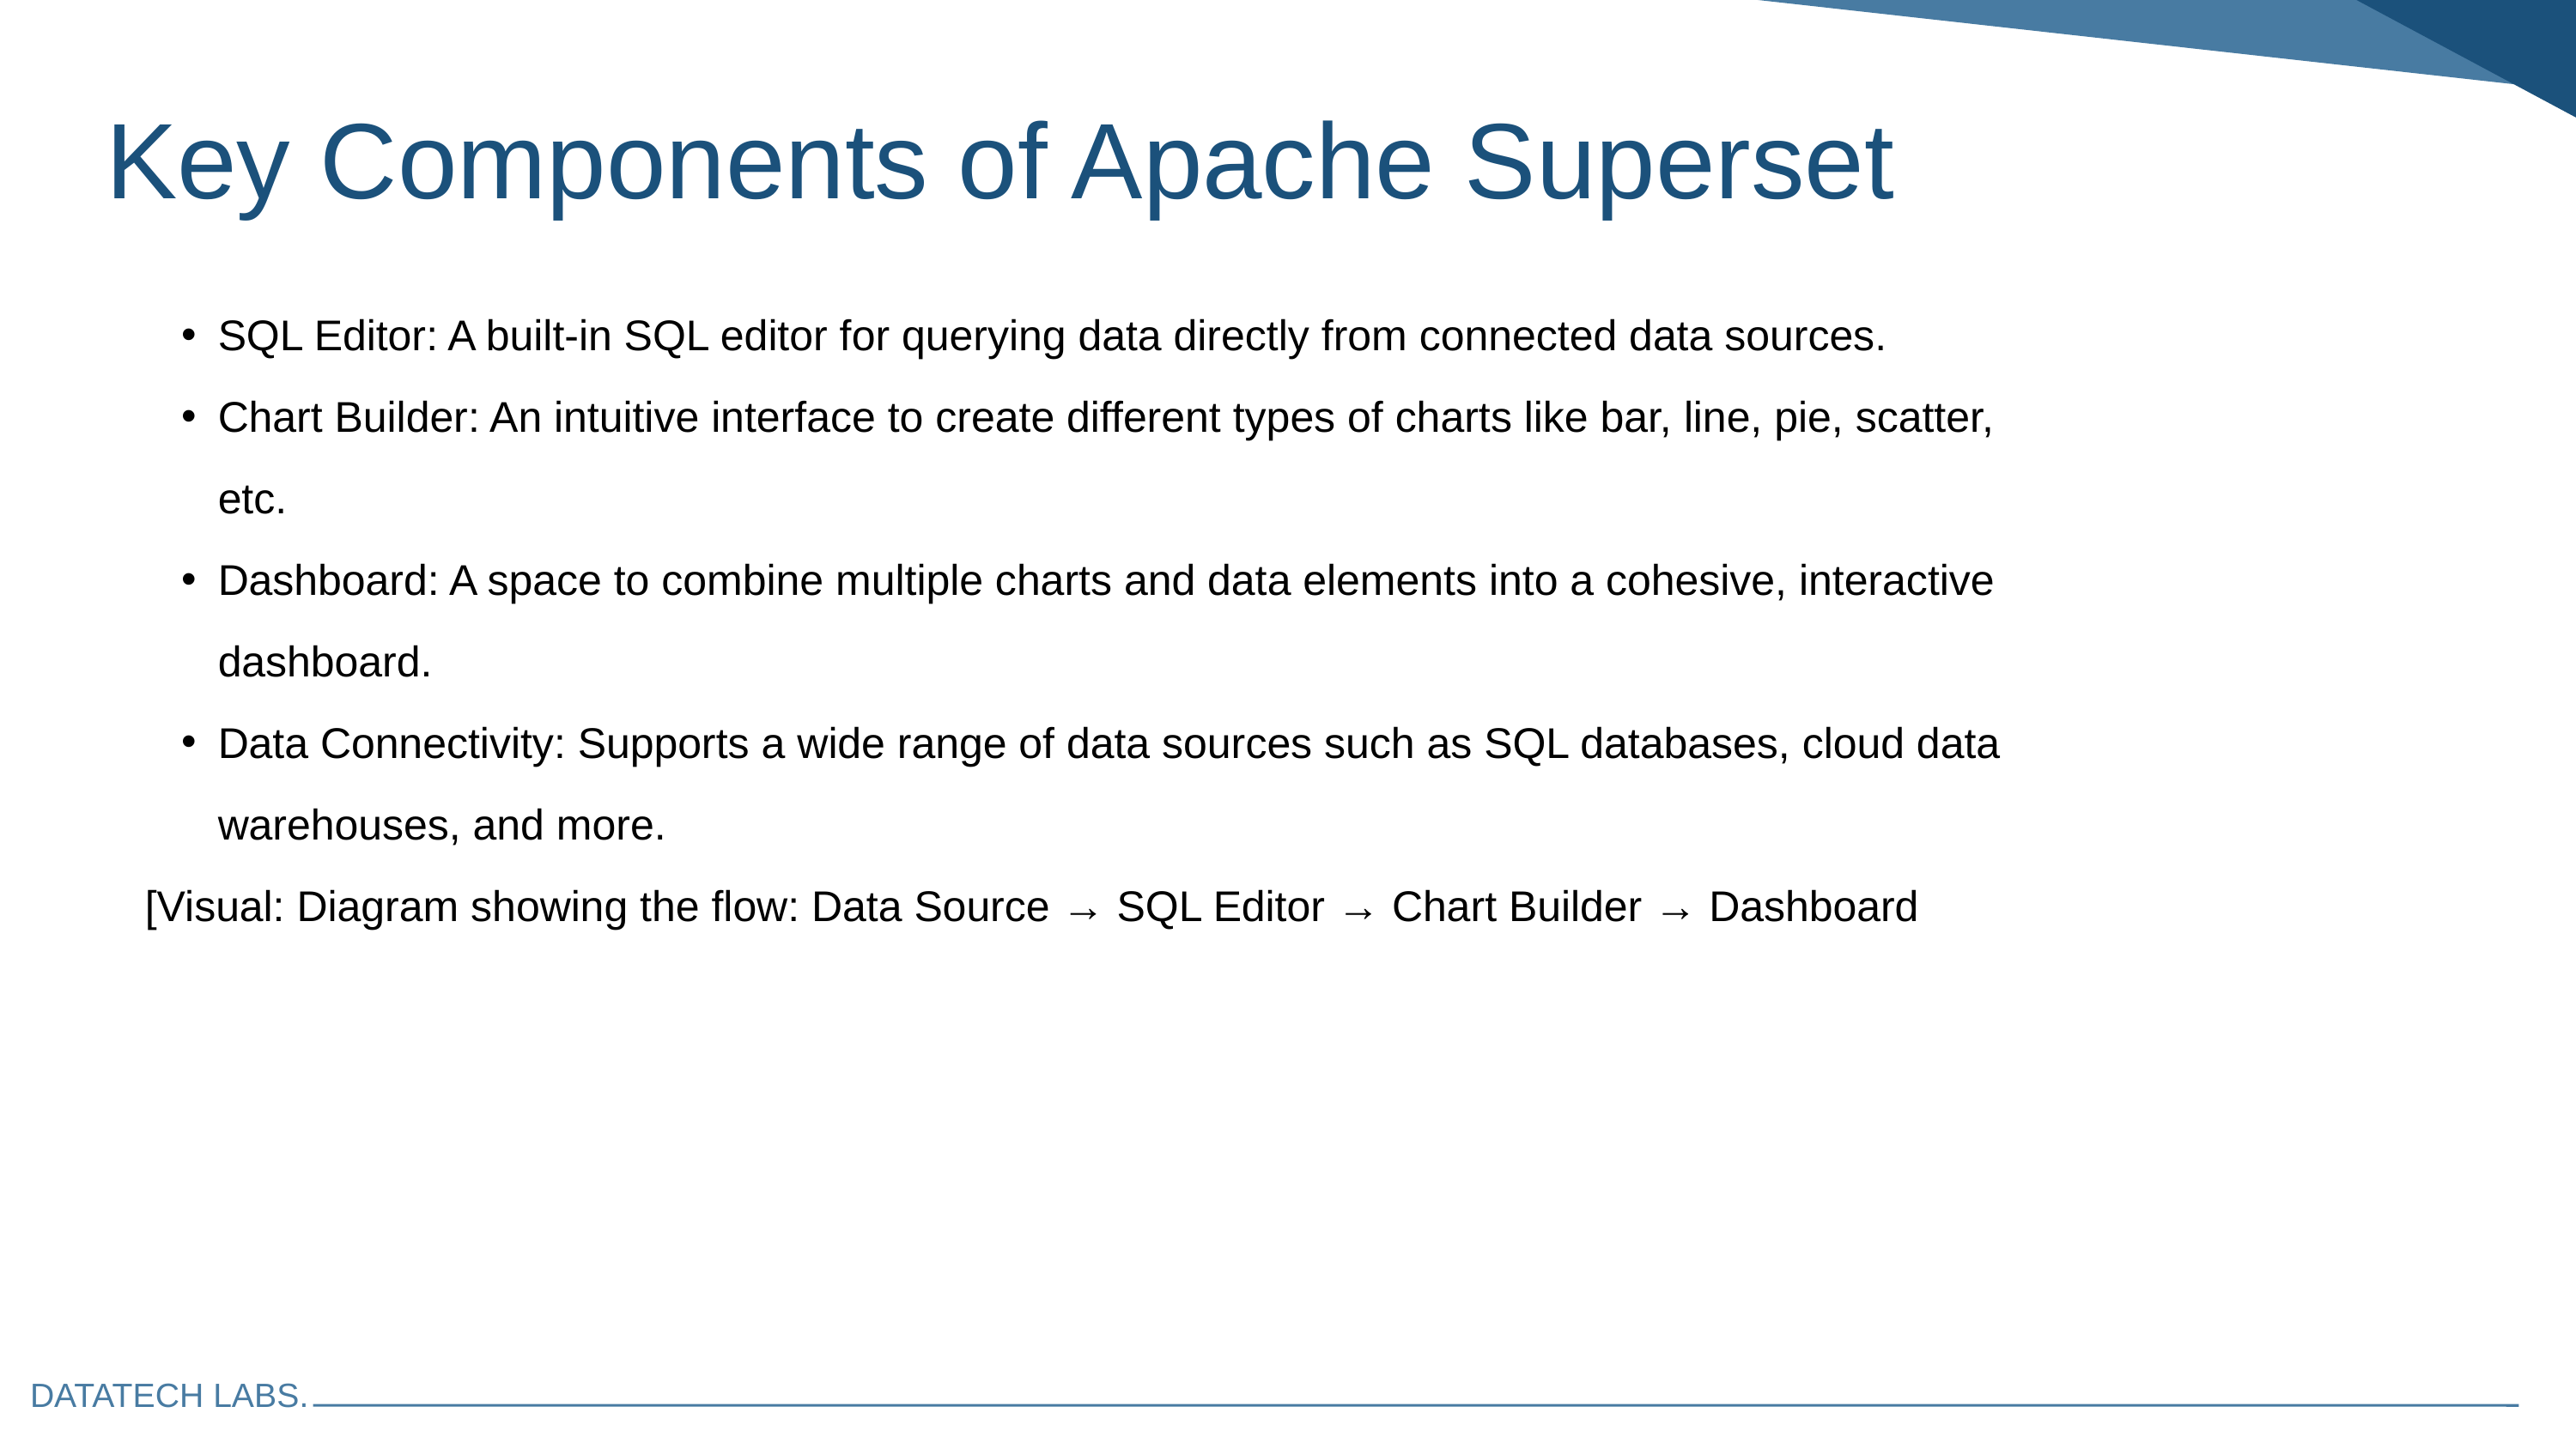

Key Components of Apache Superset
SQL Editor: A built-in SQL editor for querying data directly from connected data sources.
Chart Builder: An intuitive interface to create different types of charts like bar, line, pie, scatter, etc.
Dashboard: A space to combine multiple charts and data elements into a cohesive, interactive dashboard.
Data Connectivity: Supports a wide range of data sources such as SQL databases, cloud data warehouses, and more.
[Visual: Diagram showing the flow: Data Source → SQL Editor → Chart Builder → Dashboard
DATATECH LABS.